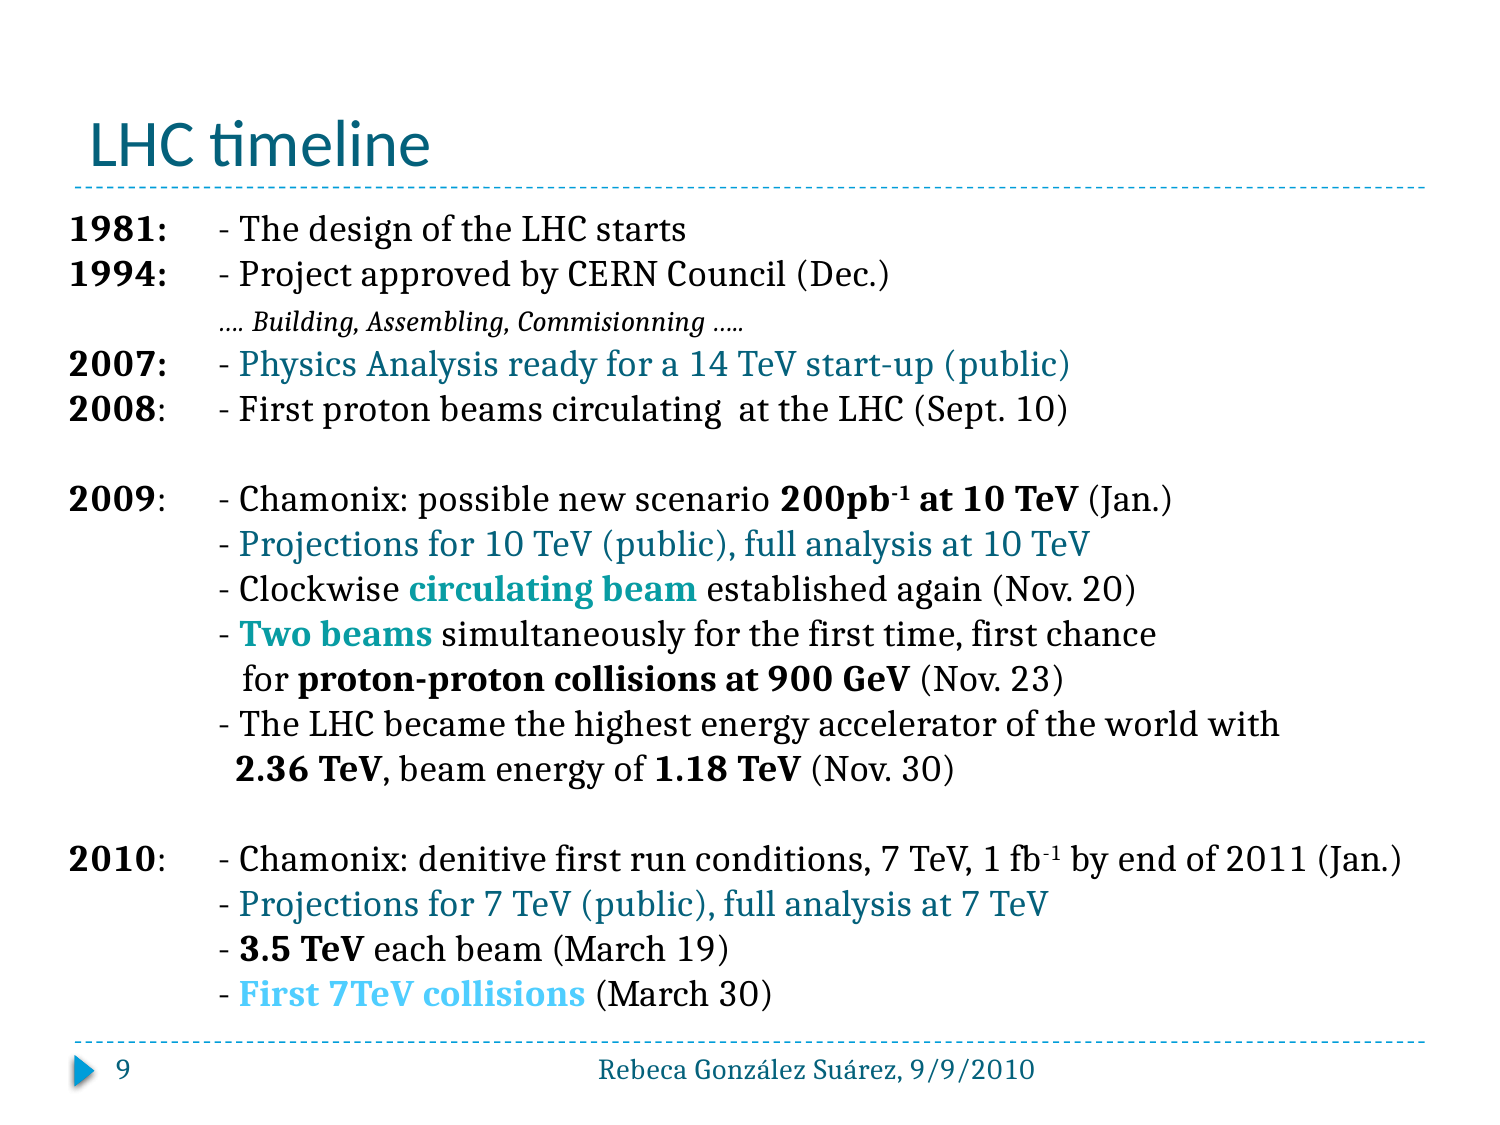

# LHC timeline
1981: 	- The design of the LHC starts
1994: 	- Project approved by CERN Council (Dec.)
	…. Building, Assembling, Commisionning …..
2007:	- Physics Analysis ready for a 14 TeV start-up (public)
2008:  	- First proton beams circulating  at the LHC (Sept. 10)

2009: 	- Chamonix: possible new scenario 200pb-1 at 10 TeV (Jan.)
	- Projections for 10 TeV (public), full analysis at 10 TeV
	- Clockwise circulating beam established again (Nov. 20)
	- Two beams simultaneously for the first time, first chance
	   for proton-proton collisions at 900 GeV (Nov. 23)
                 	- The LHC became the highest energy accelerator of the world with
	  2.36 TeV, beam energy of 1.18 TeV (Nov. 30)

2010:  	- Chamonix: denitive first run conditions, 7 TeV, 1 fb-1 by end of 2011 (Jan.)
	- Projections for 7 TeV (public), full analysis at 7 TeV
	- 3.5 TeV each beam (March 19)
	- First 7TeV collisions (March 30)
9
Rebeca González Suárez, 9/9/2010